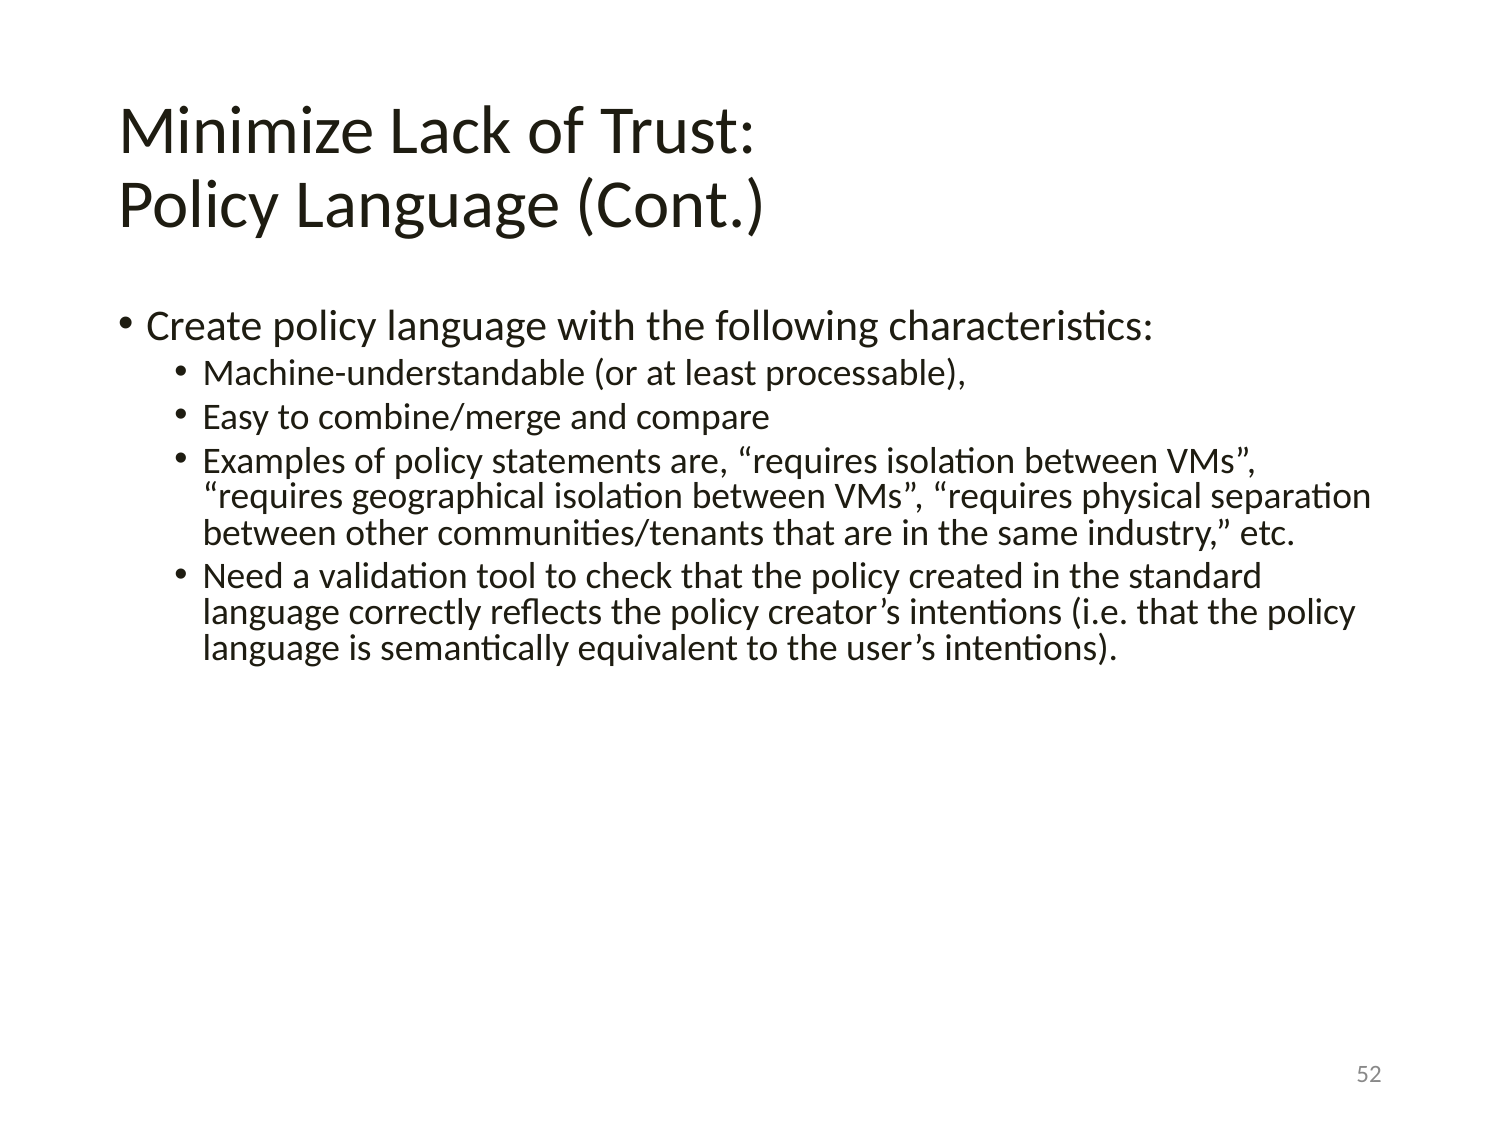

# Minimize Lack of Trust: Policy Language (Cont.)
Create policy language with the following characteristics:
Machine-understandable (or at least processable),
Easy to combine/merge and compare
Examples of policy statements are, “requires isolation between VMs”, “requires geographical isolation between VMs”, “requires physical separation between other communities/tenants that are in the same industry,” etc.
Need a validation tool to check that the policy created in the standard language correctly reflects the policy creator’s intentions (i.e. that the policy language is semantically equivalent to the user’s intentions).

52